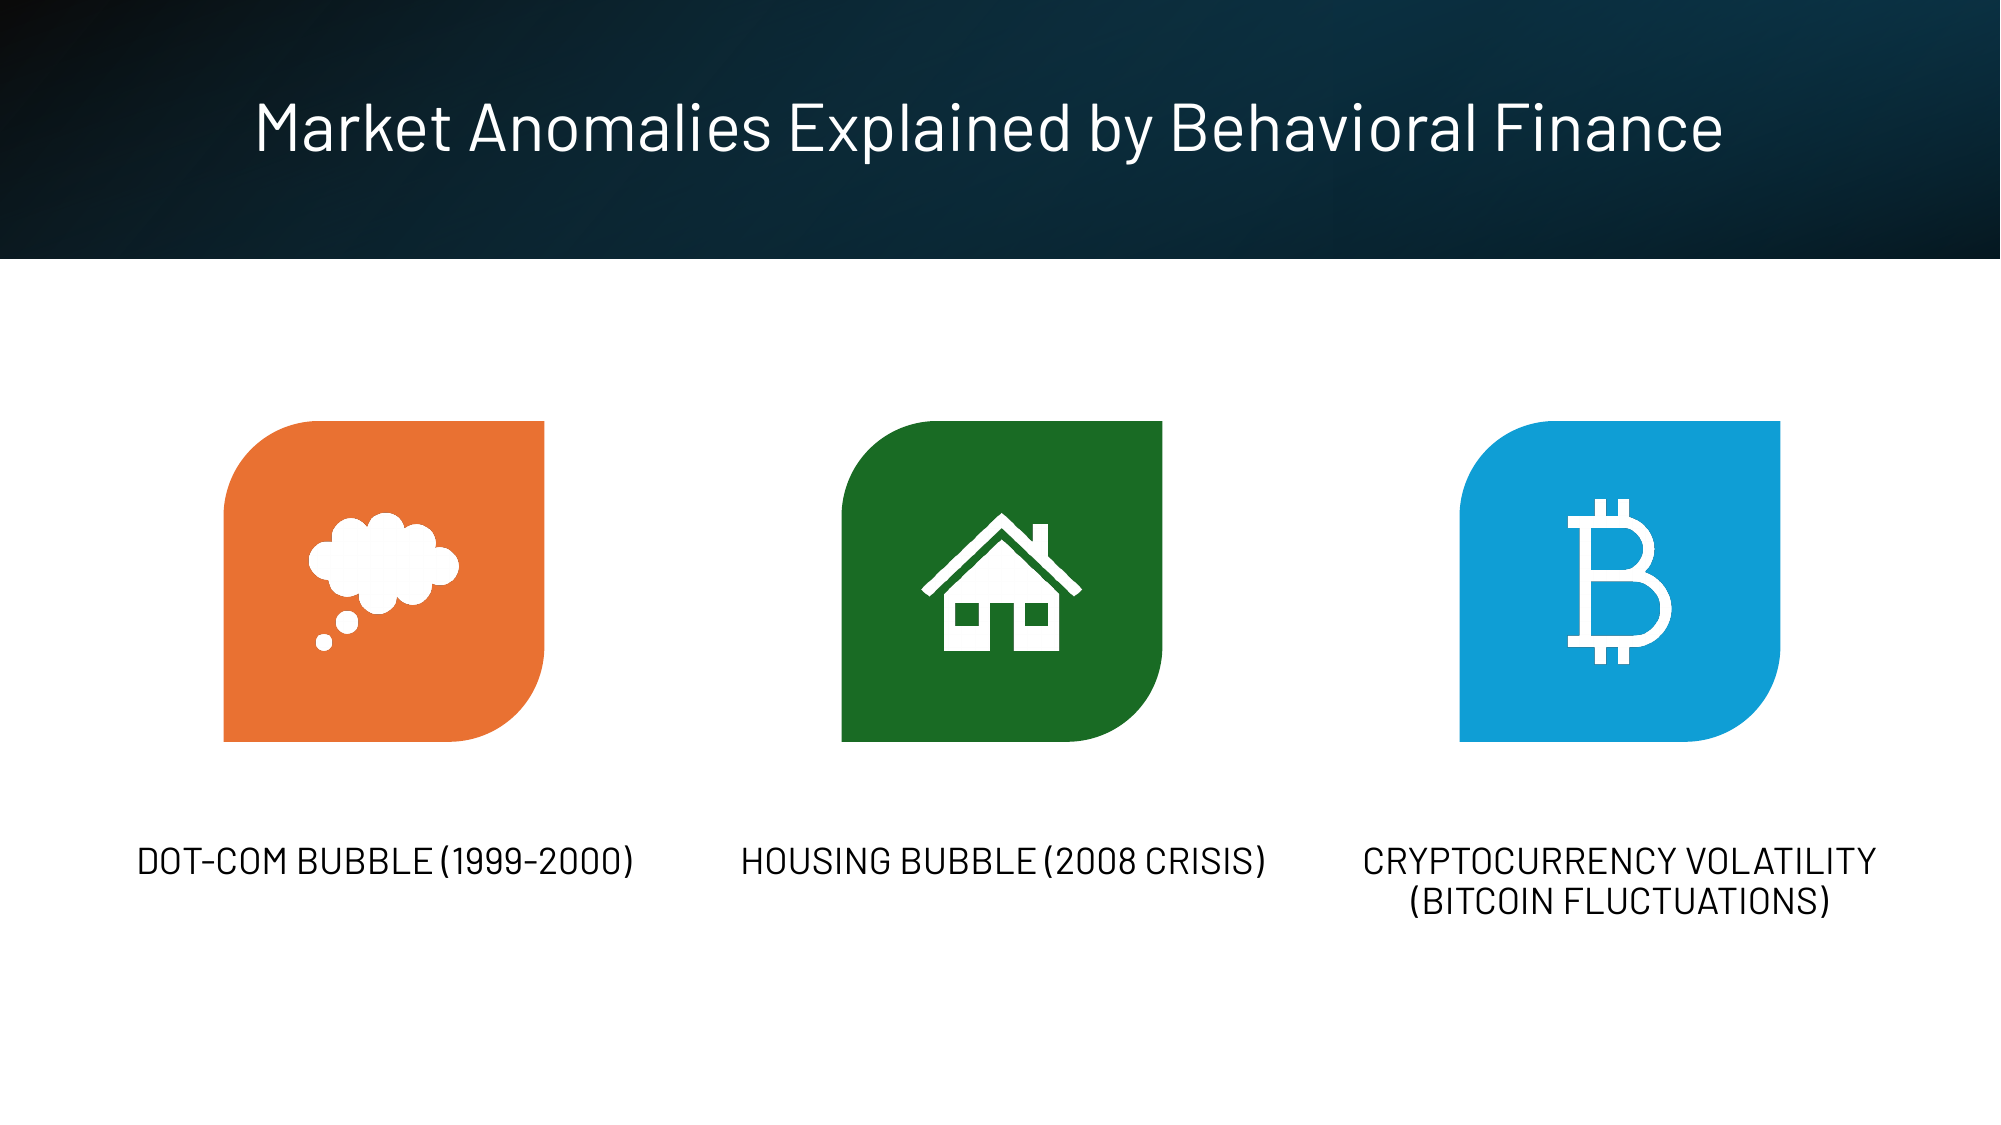

# Market Anomalies Explained by Behavioral Finance
Dot-com bubble (1999-2000)
Housing bubble (2008 crisis)
Cryptocurrency volatility (Bitcoin fluctuations)